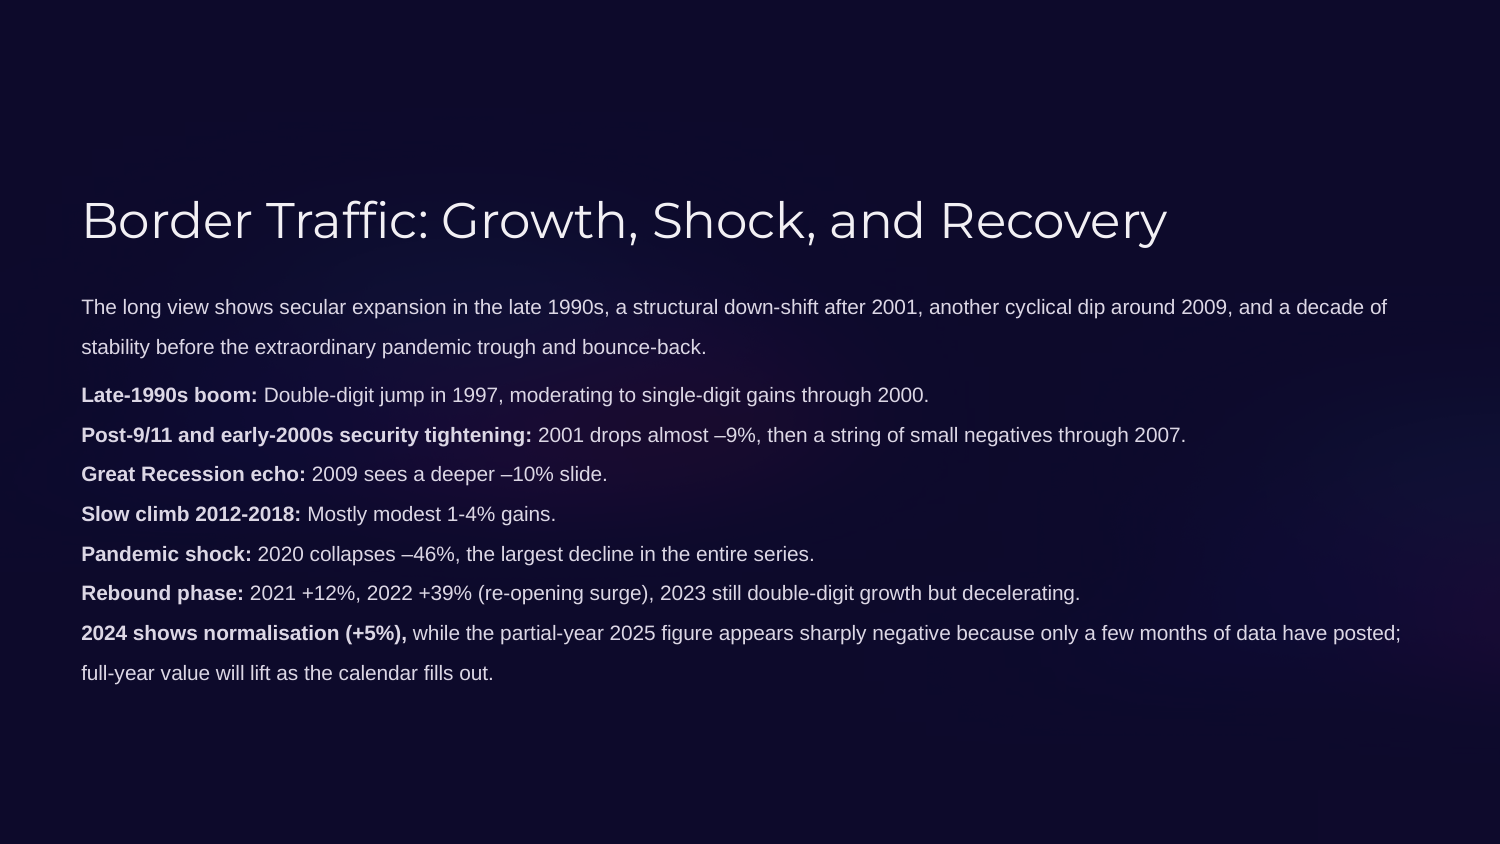

Border Traffic: Growth, Shock, and Recovery
The long view shows secular expansion in the late 1990s, a structural down-shift after 2001, another cyclical dip around 2009, and a decade of stability before the extraordinary pandemic trough and bounce-back.
Late-1990s boom: Double-digit jump in 1997, moderating to single-digit gains through 2000.
Post-9/11 and early-2000s security tightening: 2001 drops almost –9%, then a string of small negatives through 2007.
Great Recession echo: 2009 sees a deeper –10% slide.
Slow climb 2012-2018: Mostly modest 1-4% gains.
Pandemic shock: 2020 collapses –46%, the largest decline in the entire series.
Rebound phase: 2021 +12%, 2022 +39% (re-opening surge), 2023 still double-digit growth but decelerating.
2024 shows normalisation (+5%), while the partial-year 2025 figure appears sharply negative because only a few months of data have posted; full-year value will lift as the calendar fills out.